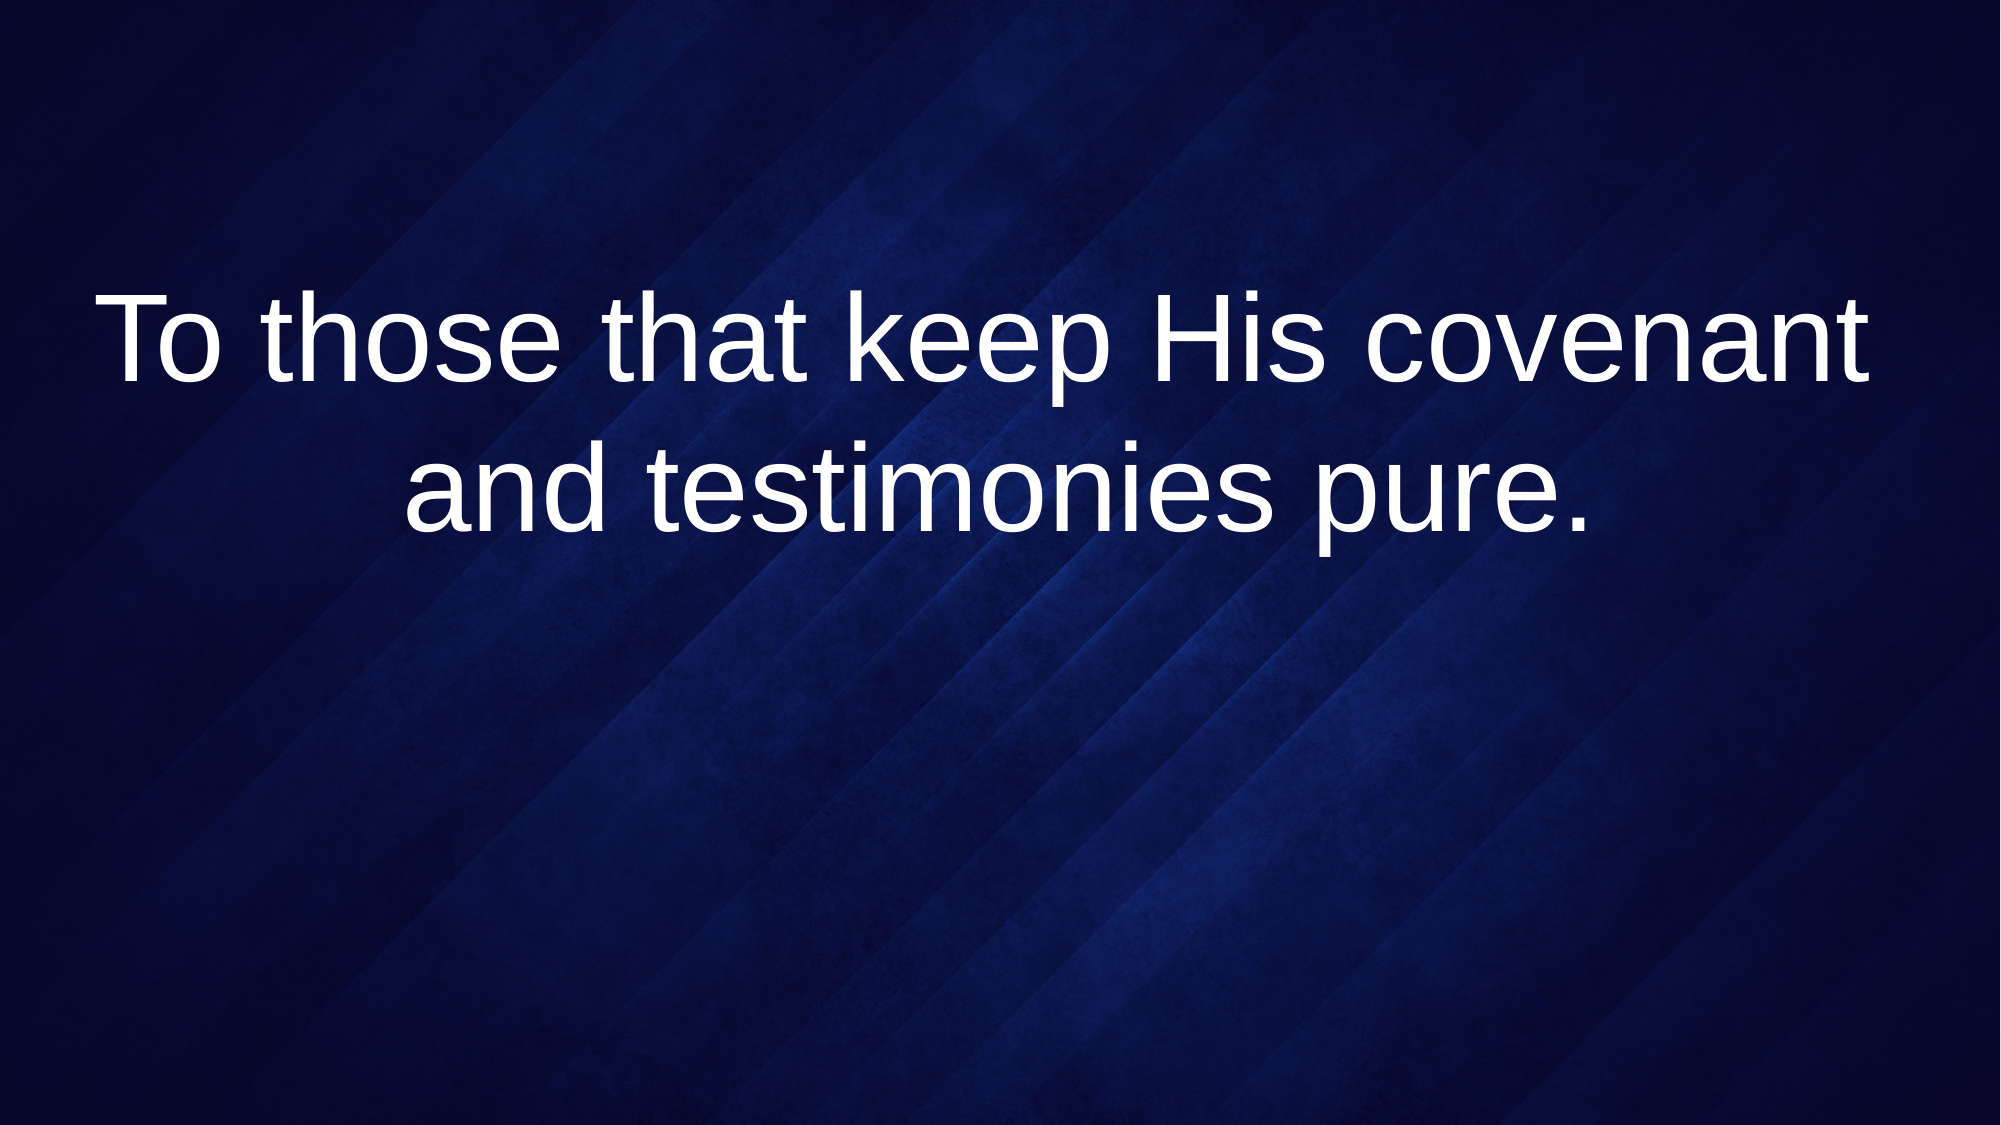

# To those that keep His covenant and testimonies pure.